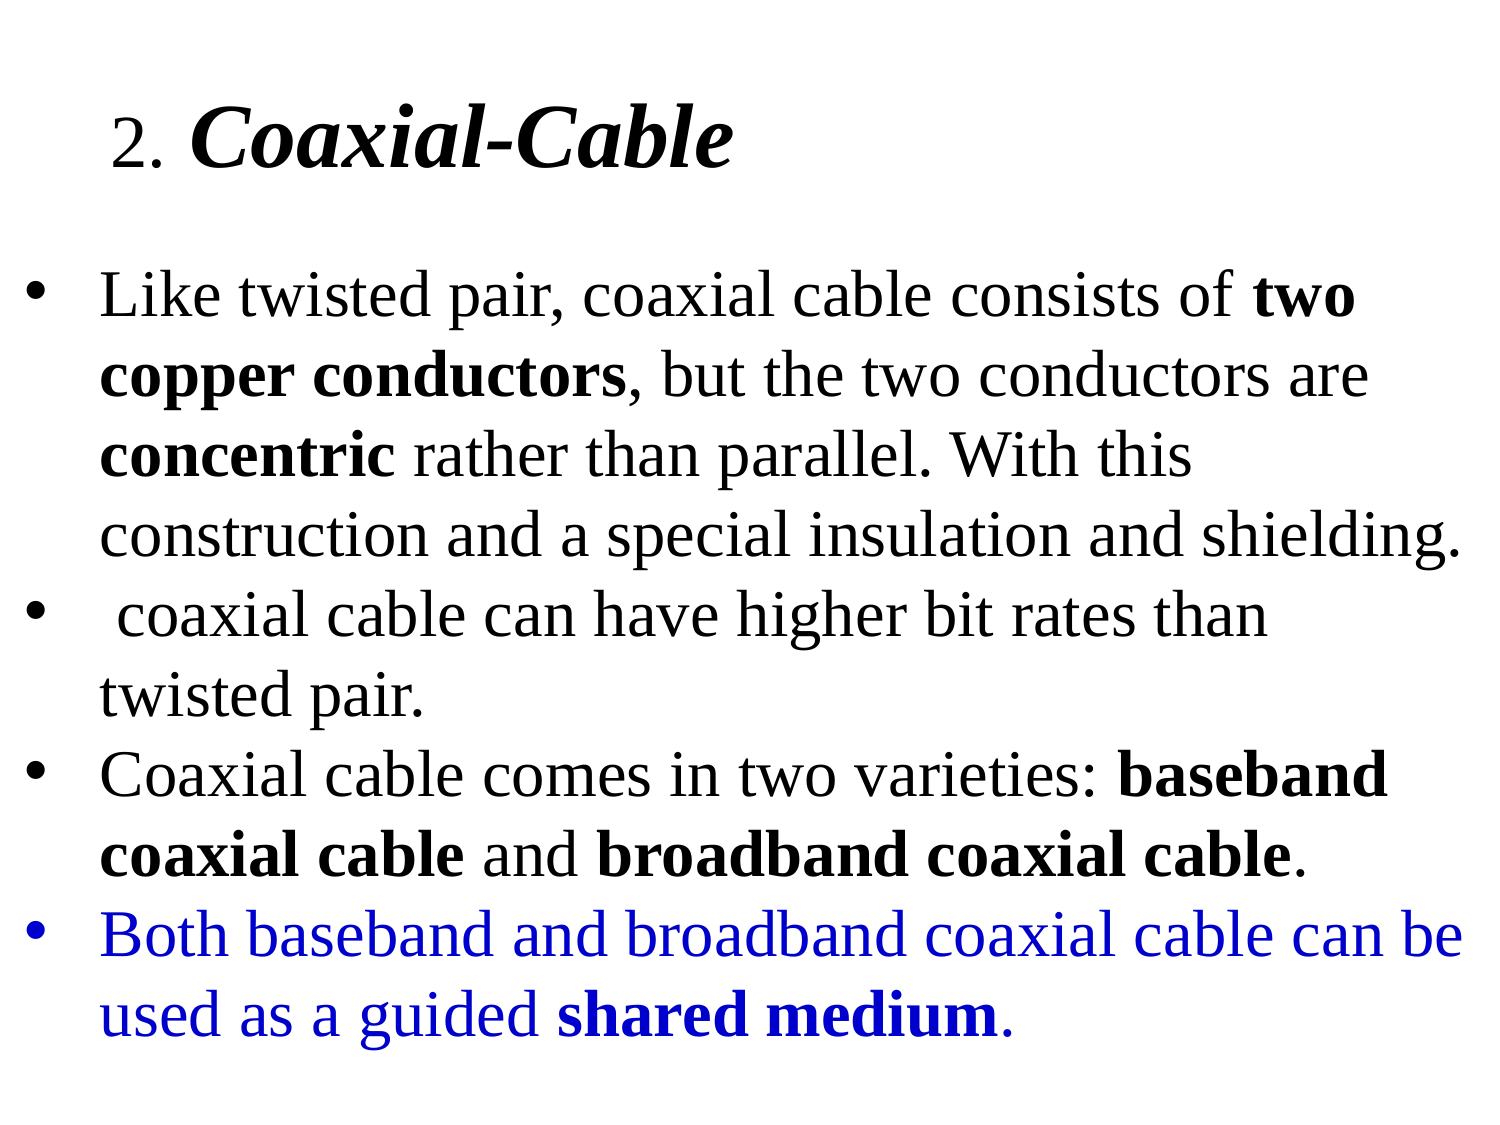

2. Coaxial-Cable
Like twisted pair, coaxial cable consists of two copper conductors, but the two conductors are concentric rather than parallel. With this construction and a special insulation and shielding.
 coaxial cable can have higher bit rates than twisted pair.
Coaxial cable comes in two varieties: baseband coaxial cable and broadband coaxial cable.
Both baseband and broadband coaxial cable can be used as a guided shared medium.